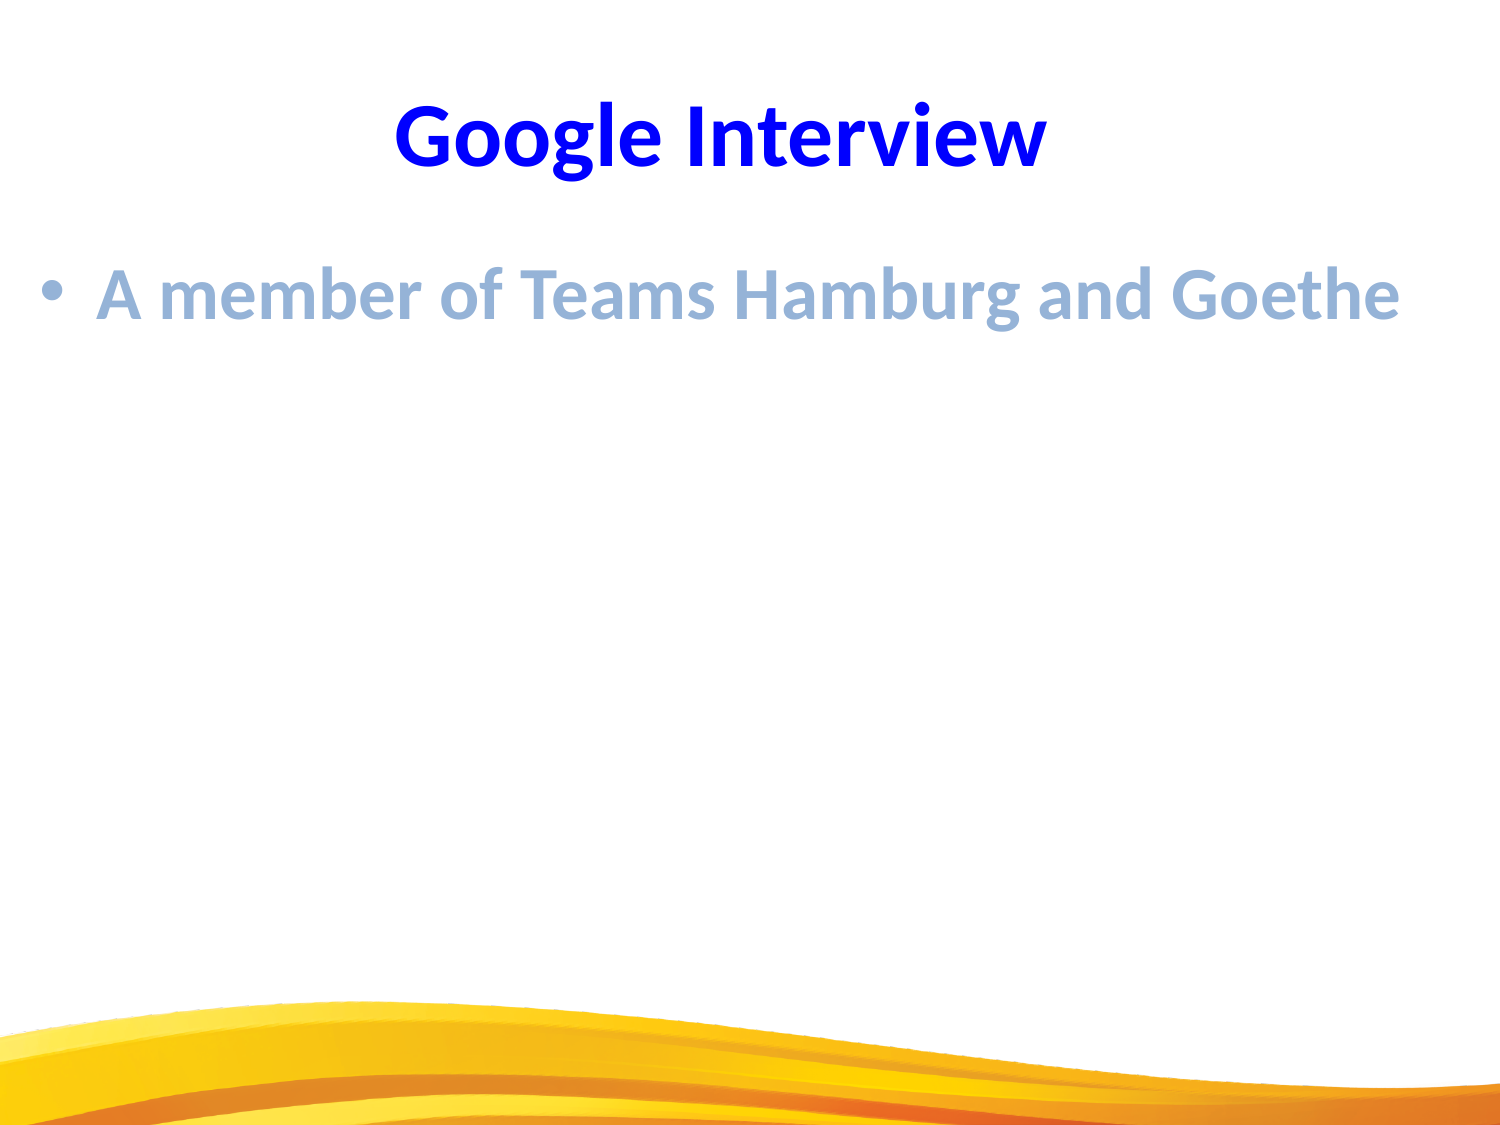

Google Interview
A member of Teams Hamburg and Goethe
19